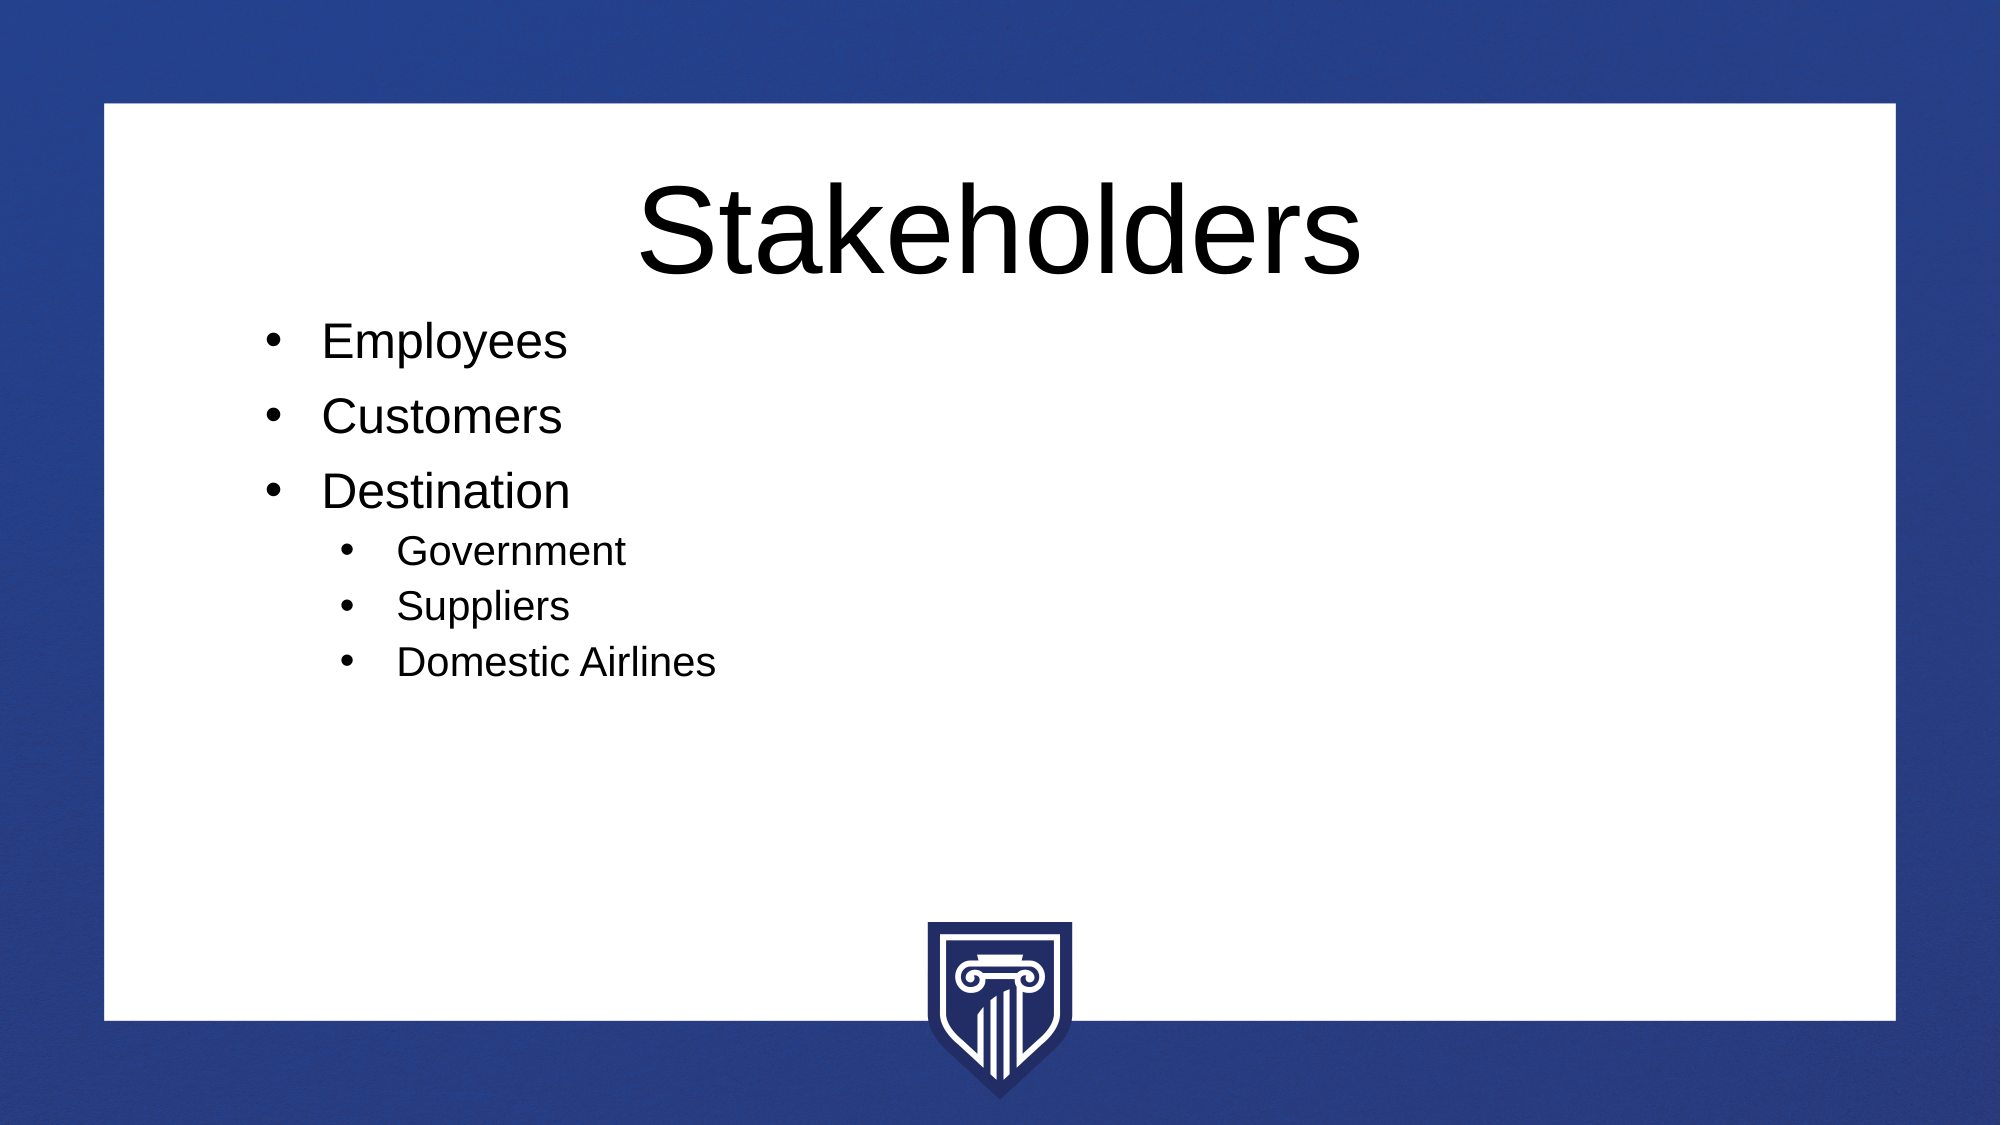

# Stakeholders
Employees
Customers
Destination
Government
Suppliers
Domestic Airlines